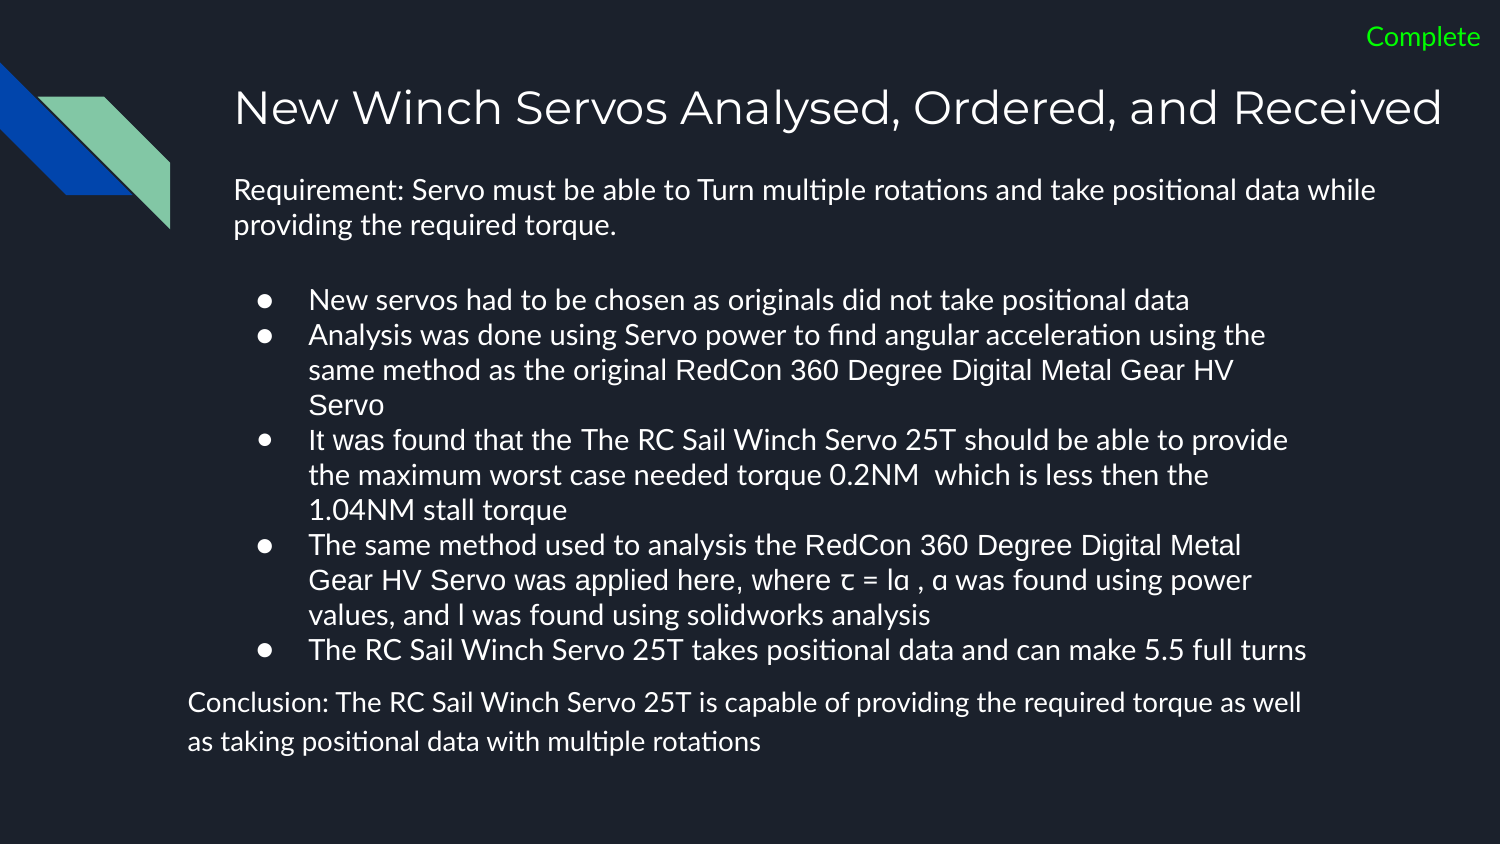

Complete
# New Winch Servos Analysed, Ordered, and Received
Requirement: Servo must be able to Turn multiple rotations and take positional data while providing the required torque.
New servos had to be chosen as originals did not take positional data
Analysis was done using Servo power to find angular acceleration using the same method as the original RedCon 360 Degree Digital Metal Gear HV Servo
It was found that the The RC Sail Winch Servo 25T should be able to provide the maximum worst case needed torque 0.2NM  which is less then the 1.04NM stall torque
The same method used to analysis the RedCon 360 Degree Digital Metal Gear HV Servo was applied here, where ꞇ = lɑ , ɑ was found using power values, and l was found using solidworks analysis
The RC Sail Winch Servo 25T takes positional data and can make 5.5 full turns
Conclusion: The RC Sail Winch Servo 25T is capable of providing the required torque as well as taking positional data with multiple rotations